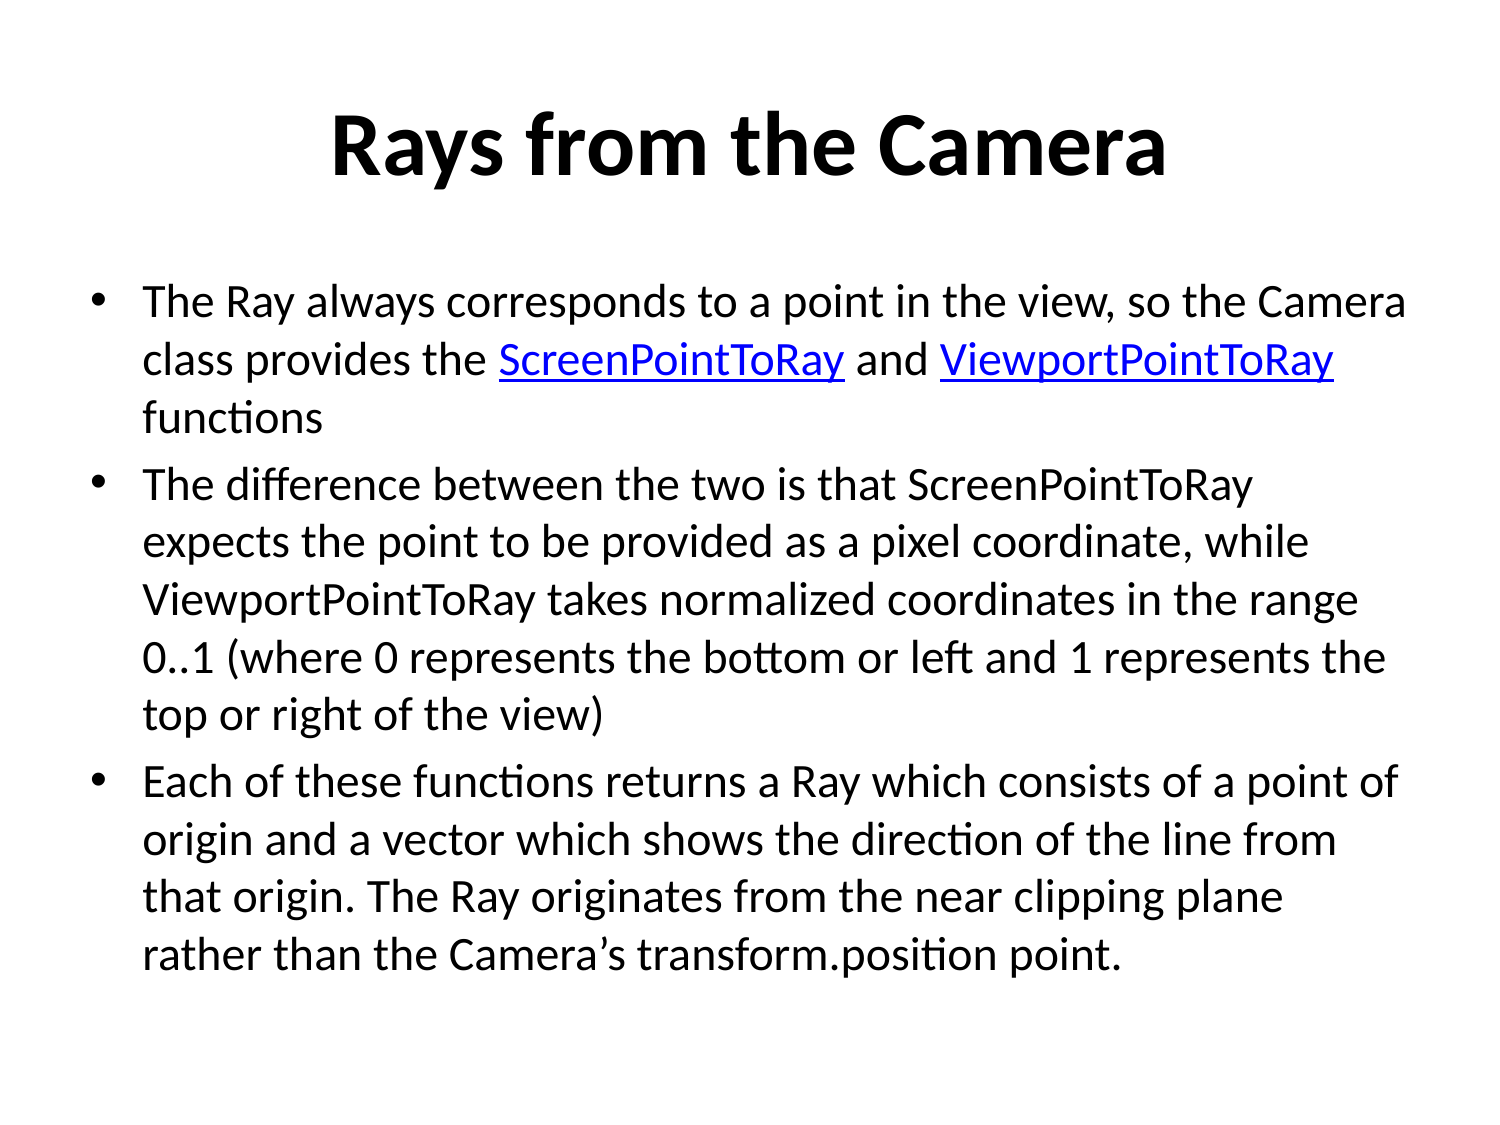

# Rays from the Camera
The Ray always corresponds to a point in the view, so the Camera class provides the ScreenPointToRay and ViewportPointToRay functions
The difference between the two is that ScreenPointToRay expects the point to be provided as a pixel coordinate, while ViewportPointToRay takes normalized coordinates in the range 0..1 (where 0 represents the bottom or left and 1 represents the top or right of the view)
Each of these functions returns a Ray which consists of a point of origin and a vector which shows the direction of the line from that origin. The Ray originates from the near clipping plane rather than the Camera’s transform.position point.